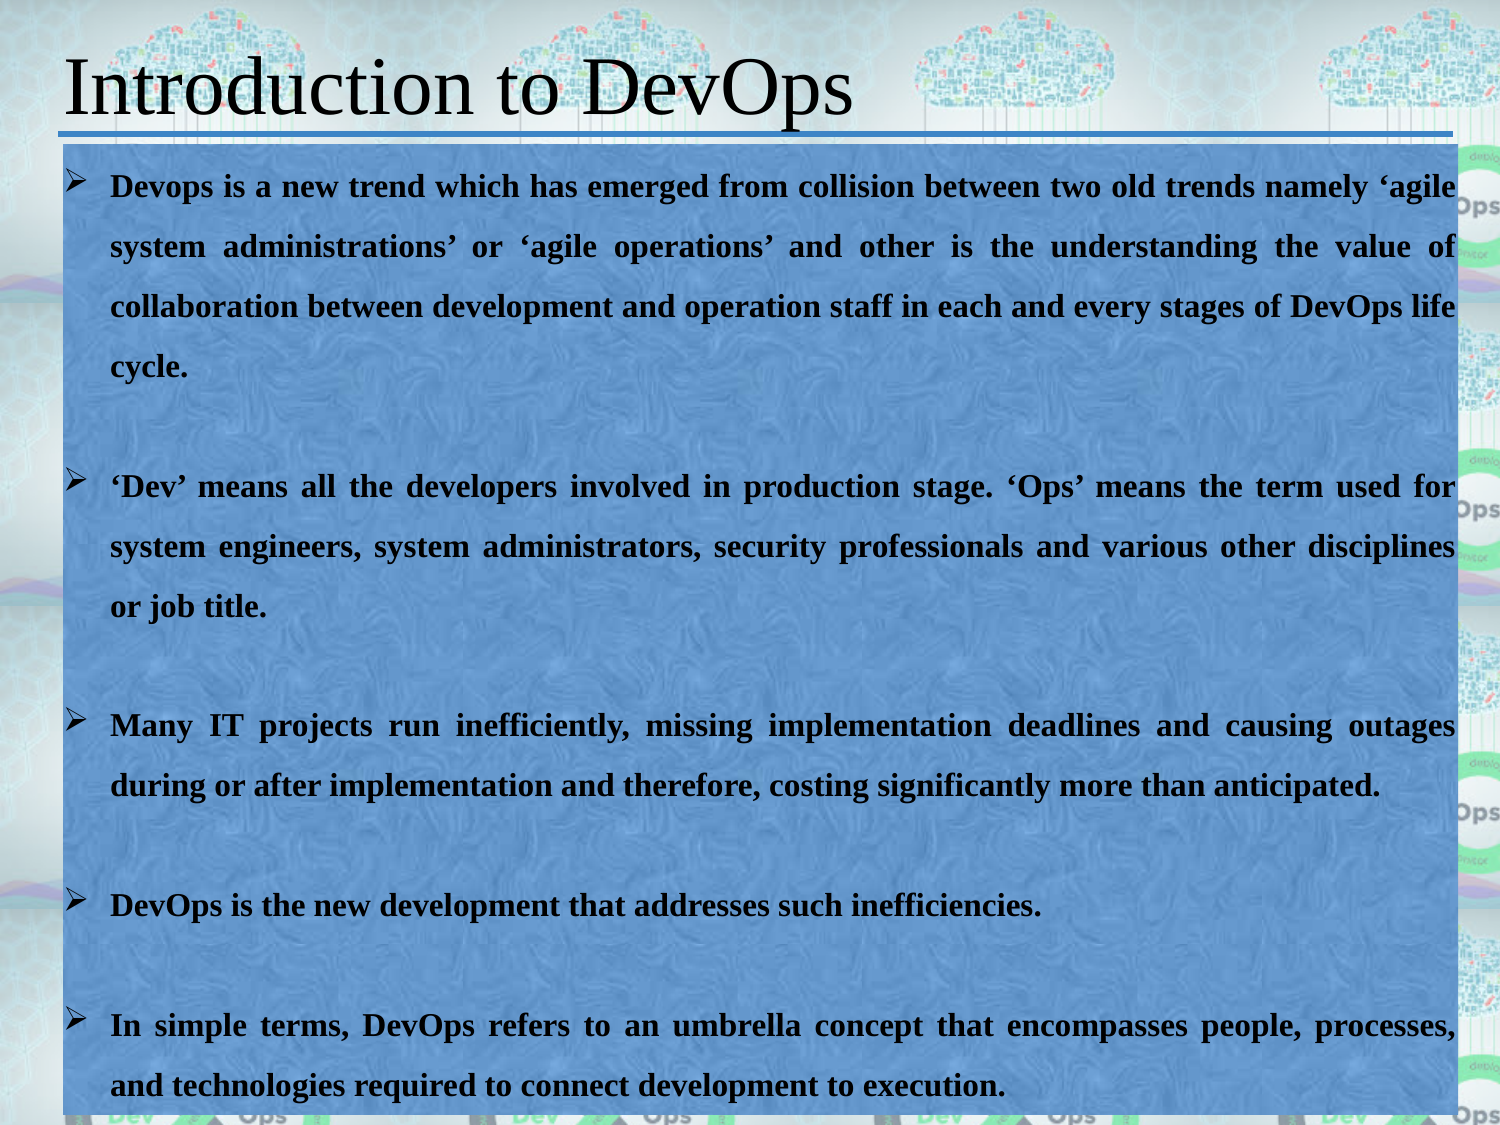

# Introduction to DevOps
Devops is a new trend which has emerged from collision between two old trends namely ‘agile system administrations’ or ‘agile operations’ and other is the understanding the value of collaboration between development and operation staff in each and every stages of DevOps life cycle.

‘Dev’ means all the developers involved in production stage. ‘Ops’ means the term used for system engineers, system administrators, security professionals and various other disciplines or job title.

Many IT projects run inefficiently, missing implementation deadlines and causing outages during or after implementation and therefore, costing significantly more than anticipated.

DevOps is the new development that addresses such inefficiencies.

In simple terms, DevOps refers to an umbrella concept that encompasses people, processes, and technologies required to connect development to execution.